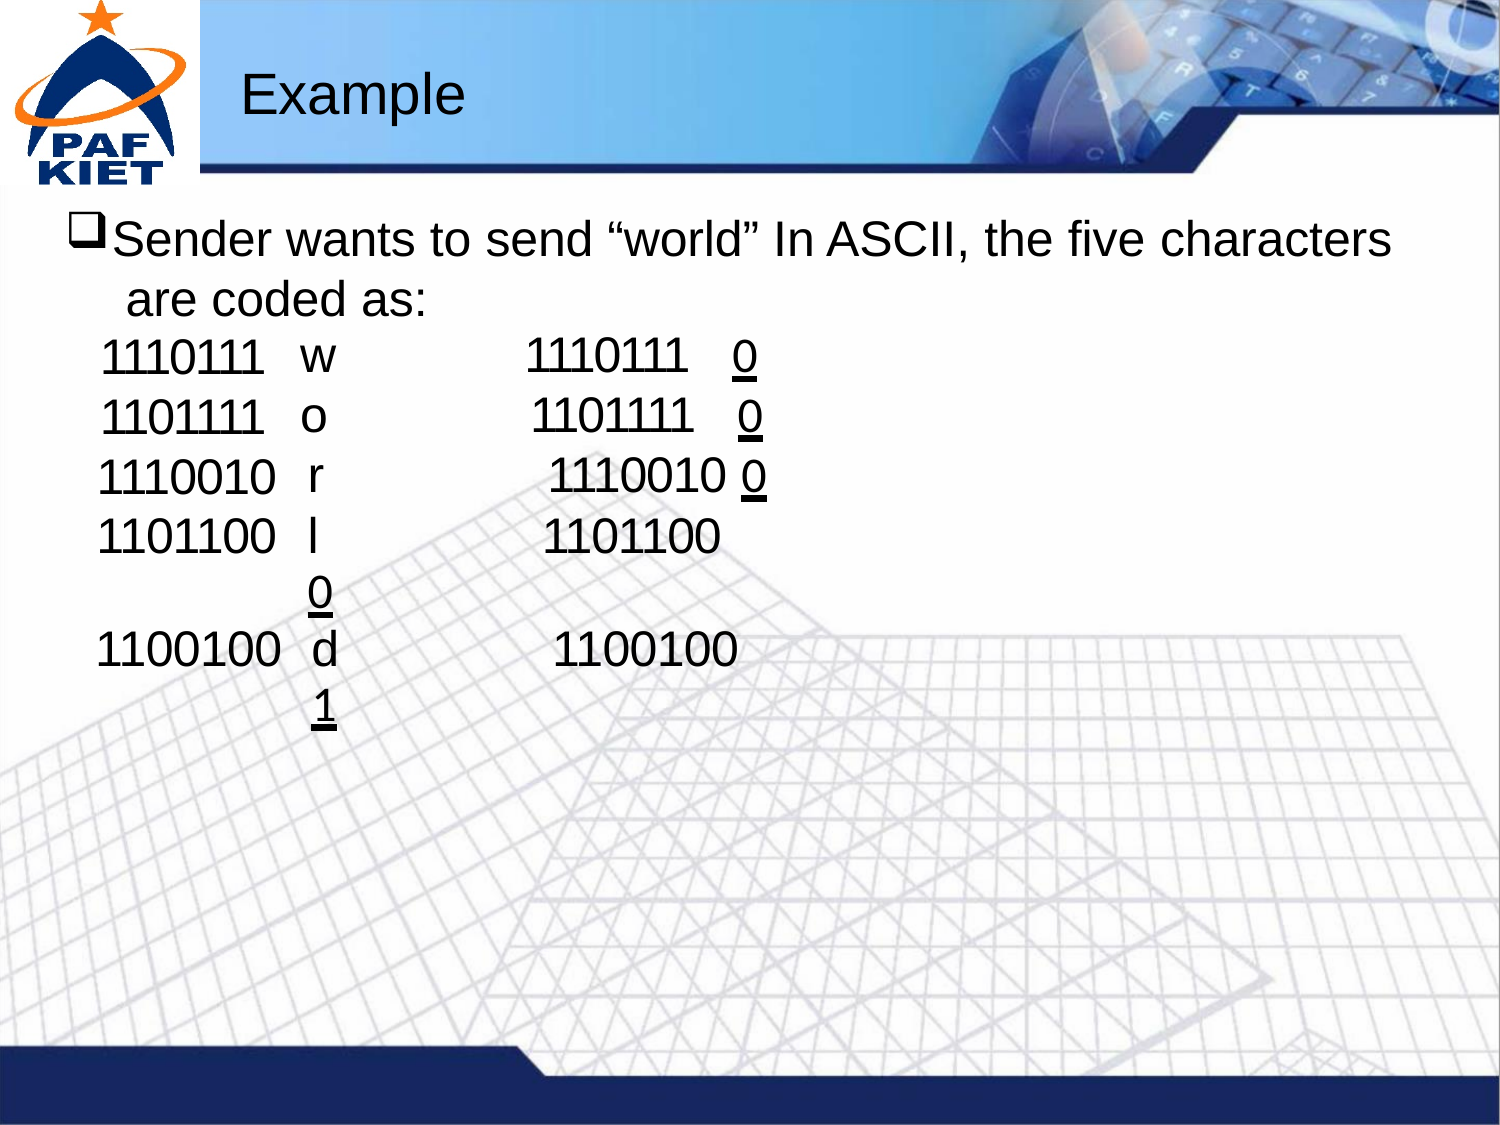

# Example
Sender wants to send “world” In ASCII, the five characters  are coded as:
| 1110111 | w 1110111 0 |
| --- | --- |
| 1101111 | o 1101111 0 |
| 1110010 | r 1110010 0 |
| 1101100 | l 1101100 0 |
| 1100100 | d 1100100 1 |